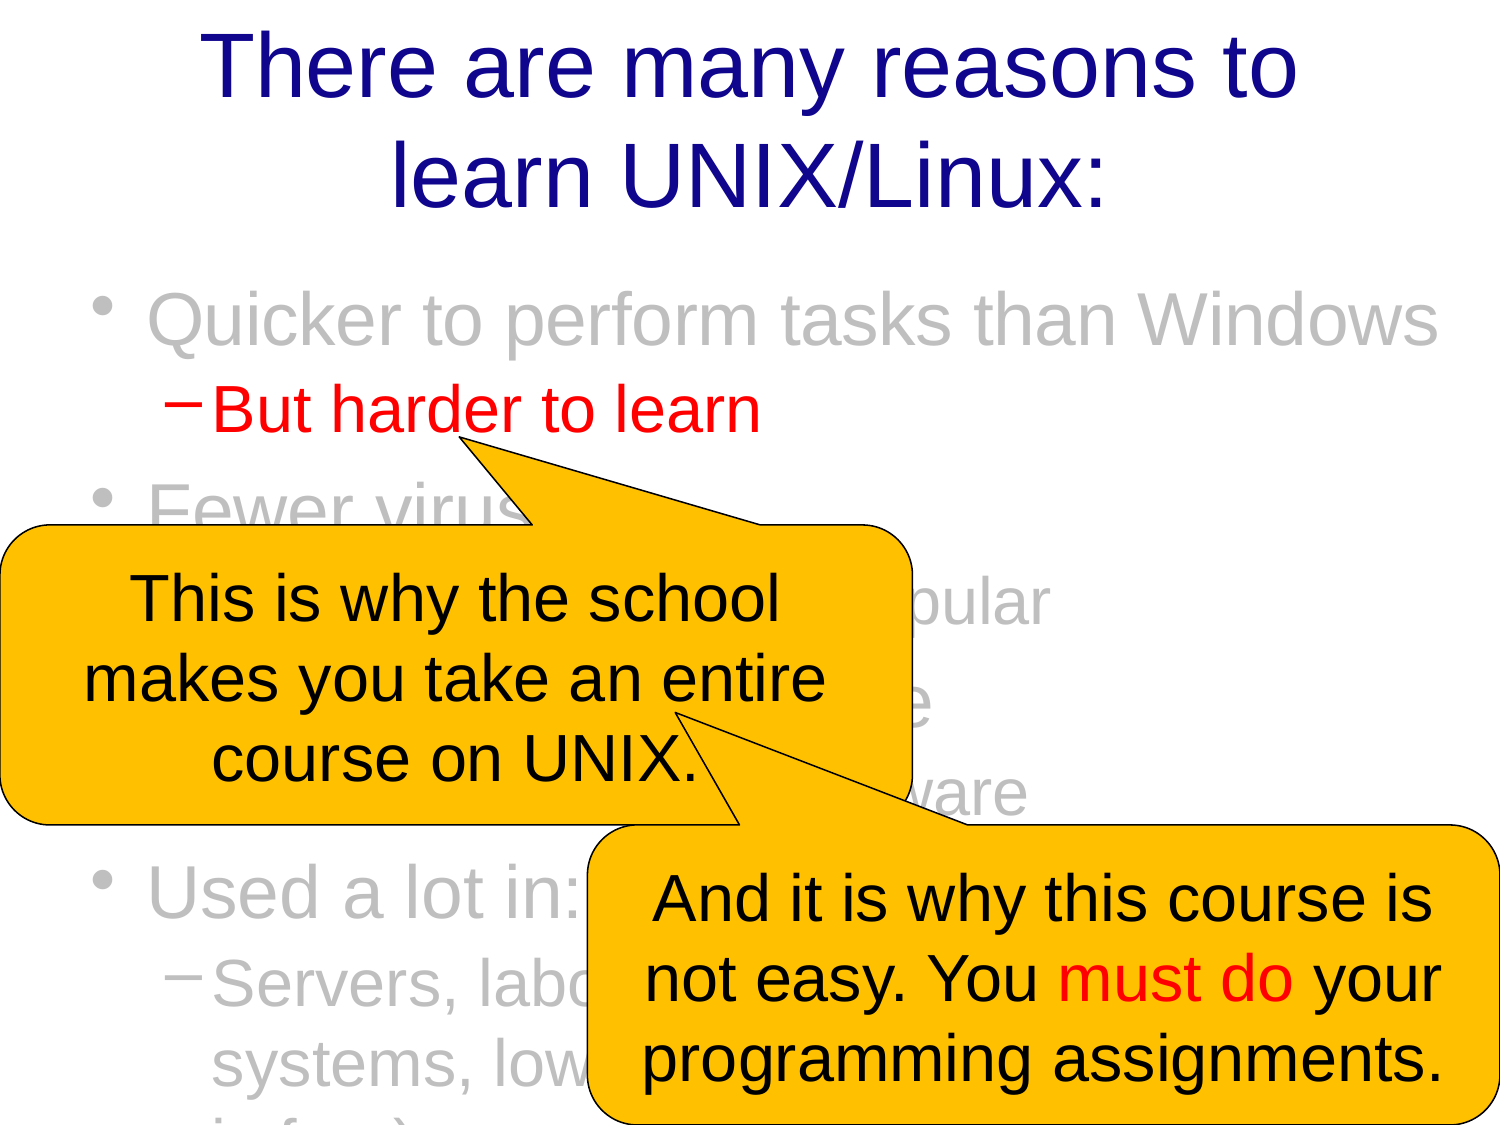

# There are many reasons to learn UNIX/Linux:
Quicker to perform tasks than Windows
But harder to learn
Fewer viruses
Mostly because less popular
More research software
But less consumer software
Used a lot in:
Servers, laboratories, embedded systems, low budget systems (because it is free)
This is why the school makes you take an entire course on UNIX.
And it is why this course is not easy. You must do your programming assignments.